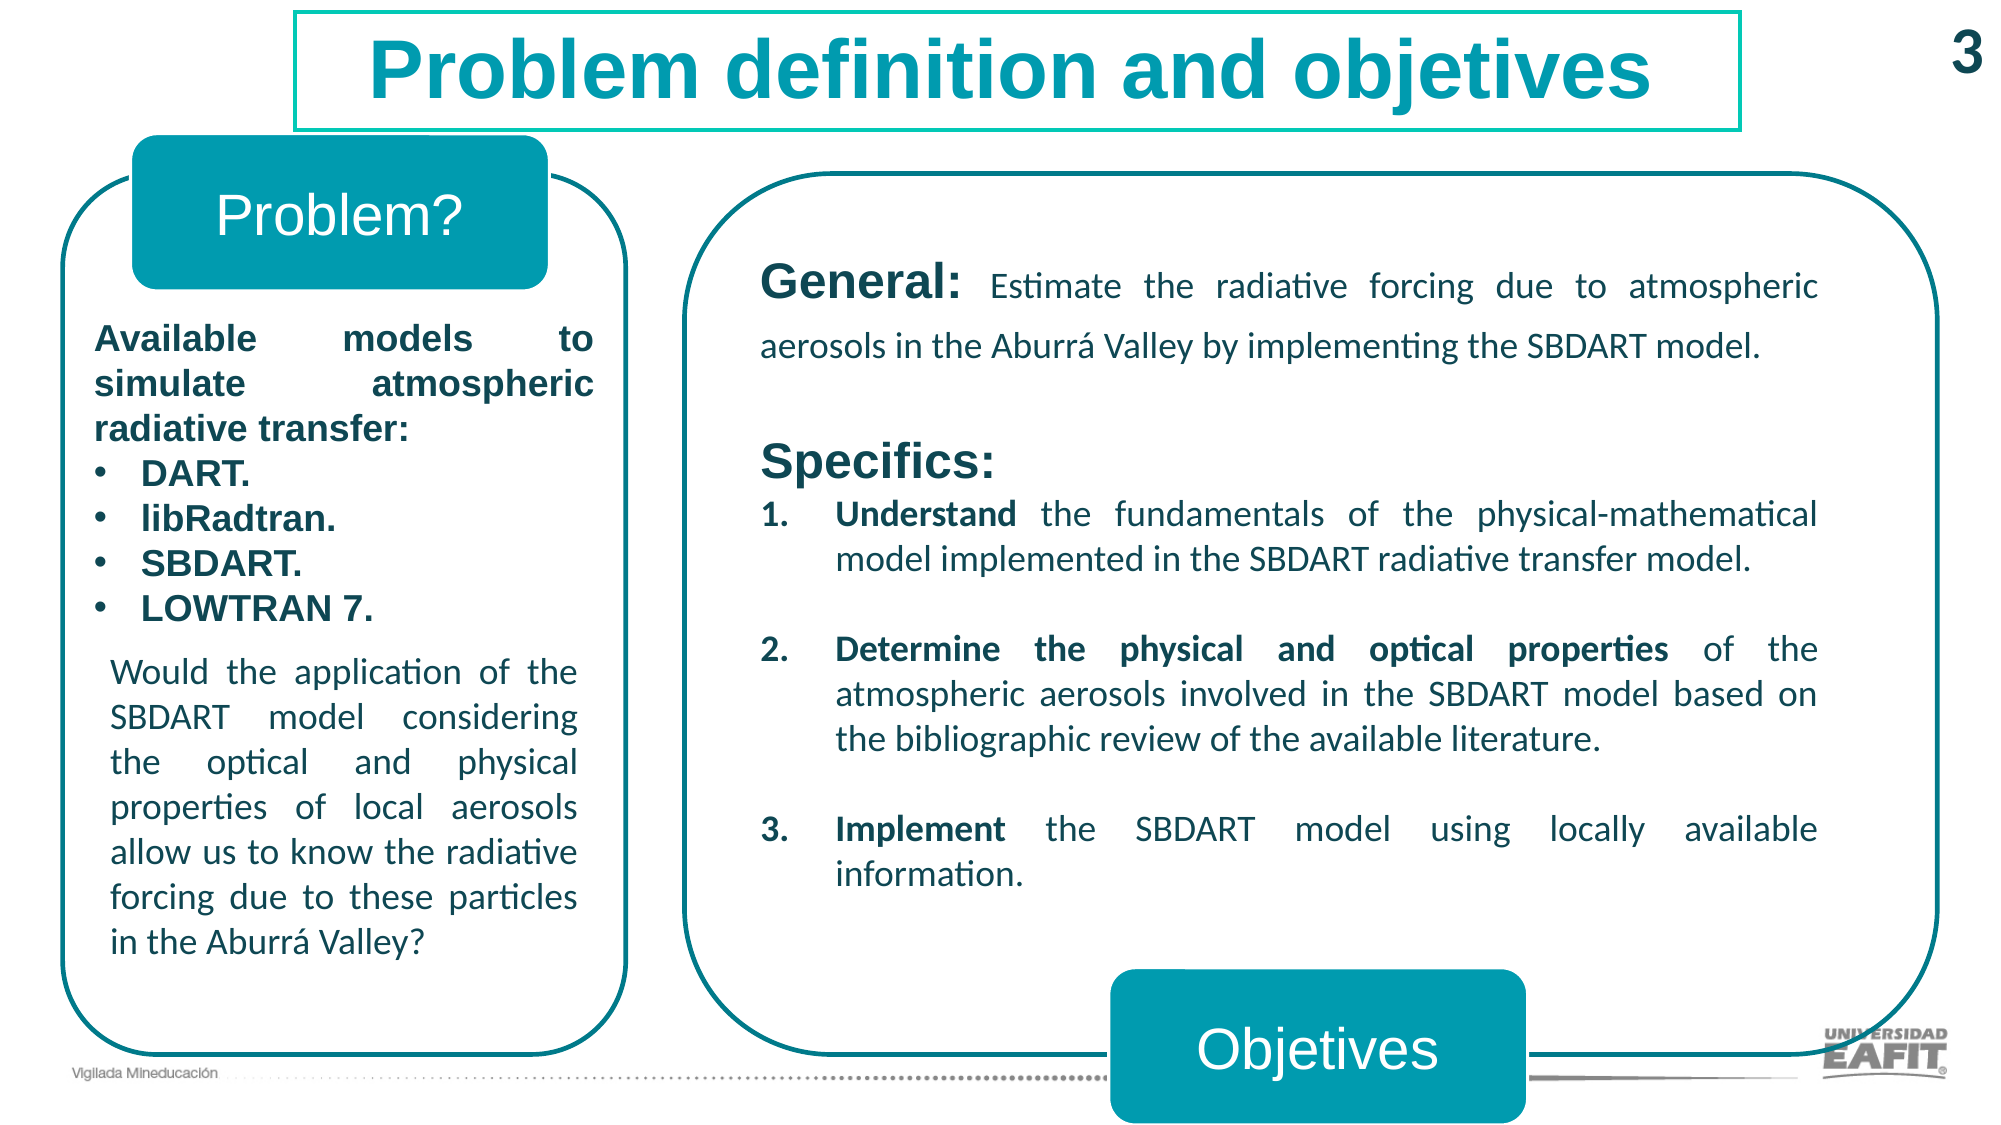

3

Problem definition and objetives
Problem?

General: Estimate the radiative forcing due to atmospheric aerosols in the Aburrá Valley by implementing the SBDART model.
Available models to simulate atmospheric radiative transfer:
DART.
libRadtran.
SBDART.
LOWTRAN 7.
Specifics:
Understand the fundamentals of the physical-mathematical model implemented in the SBDART radiative transfer model.

Determine the physical and optical properties of the atmospheric aerosols involved in the SBDART model based on the bibliographic review of the available literature.

Implement the SBDART model using locally available information.
Would the application of the SBDART model considering the optical and physical properties of local aerosols allow us to know the radiative forcing due to these particles in the Aburrá Valley?
Objetives